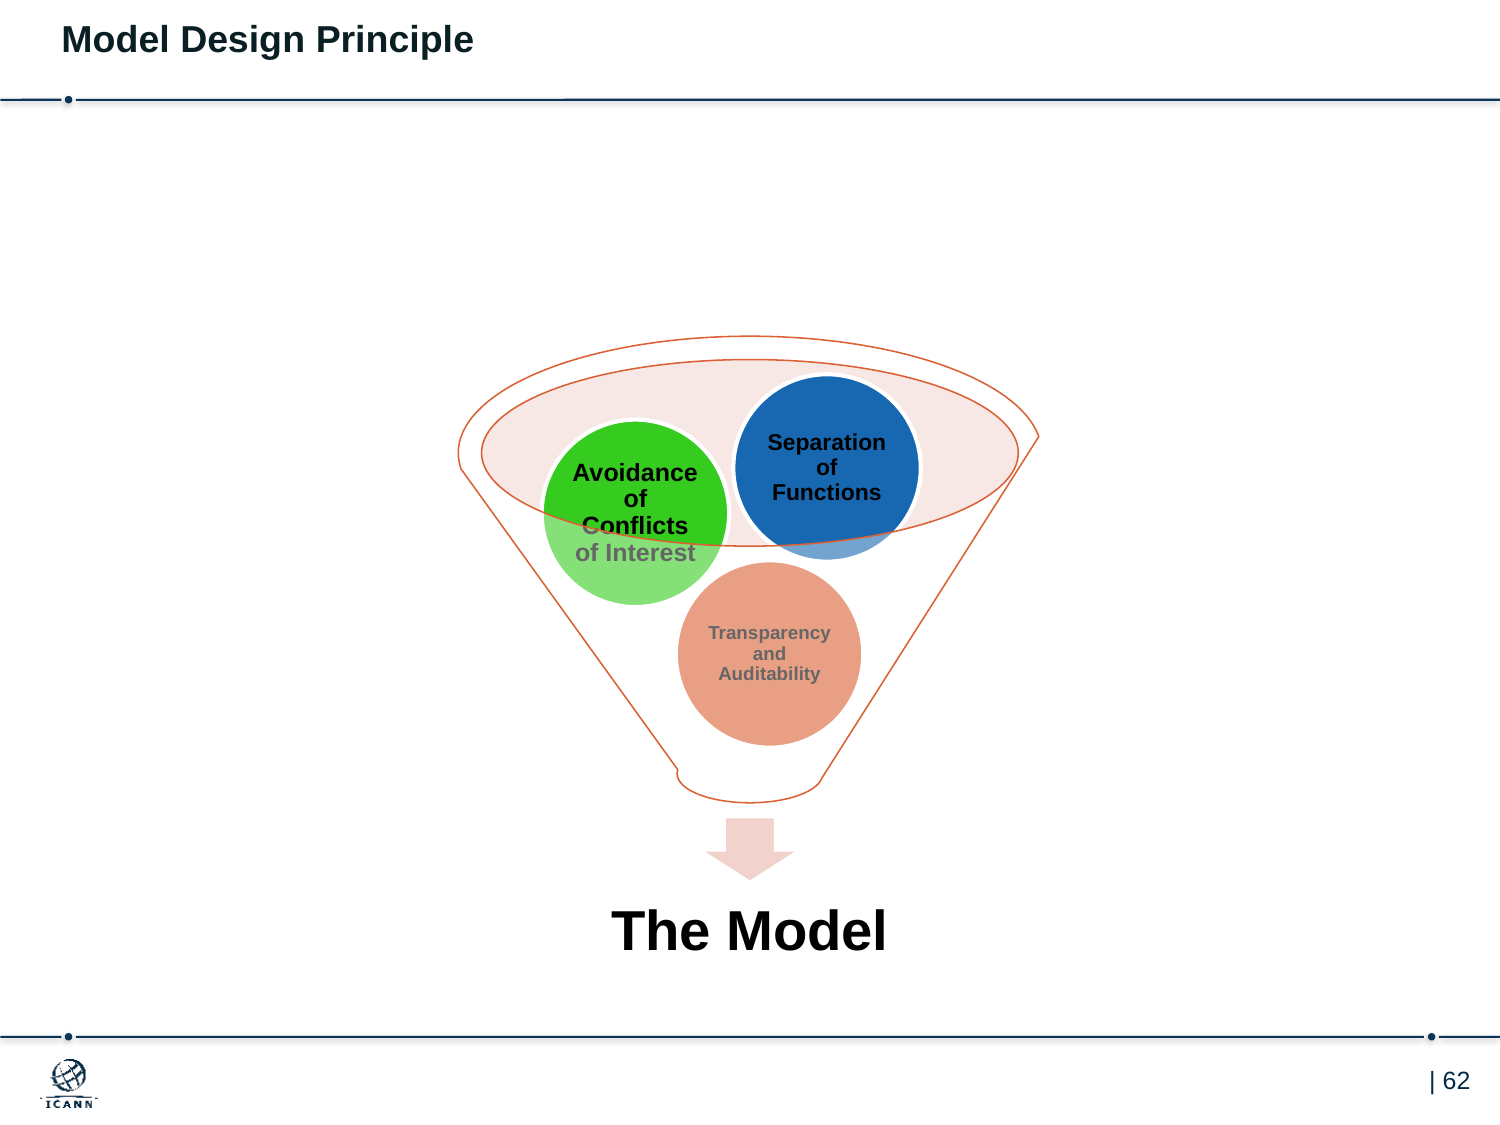

Model Design Principle
The Model
Transparency and Auditability
Avoidance of Conflicts of Interest
Separation of Functions